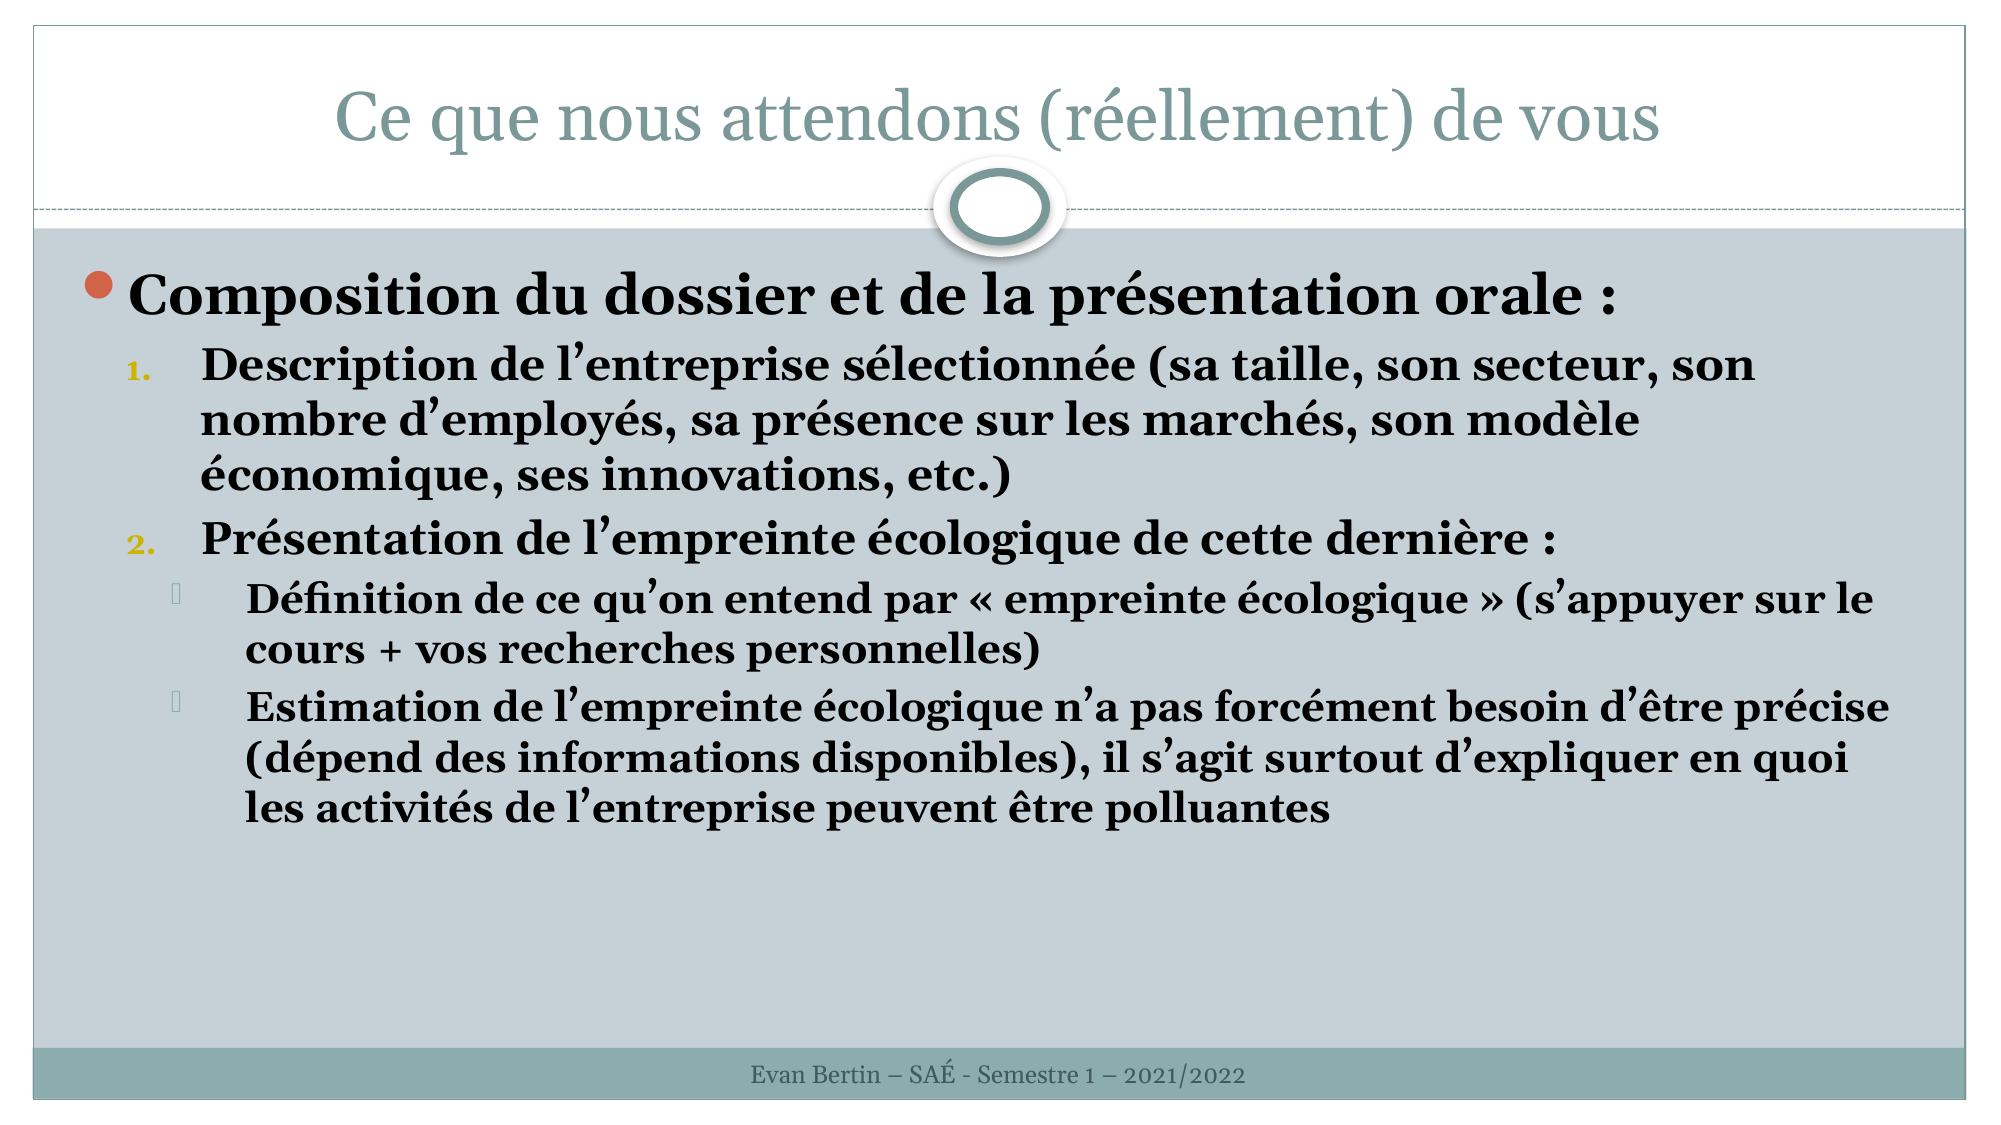

# Ce que nous attendons (réellement) de vous
Composition du dossier et de la présentation orale :
Description de l’entreprise sélectionnée (sa taille, son secteur, son nombre d’employés, sa présence sur les marchés, son modèle économique, ses innovations, etc.)
Présentation de l’empreinte écologique de cette dernière :
Définition de ce qu’on entend par « empreinte écologique » (s’appuyer sur le cours + vos recherches personnelles)
Estimation de l’empreinte écologique n’a pas forcément besoin d’être précise (dépend des informations disponibles), il s’agit surtout d’expliquer en quoi les activités de l’entreprise peuvent être polluantes
Evan Bertin – SAÉ - Semestre 1 – 2021/2022